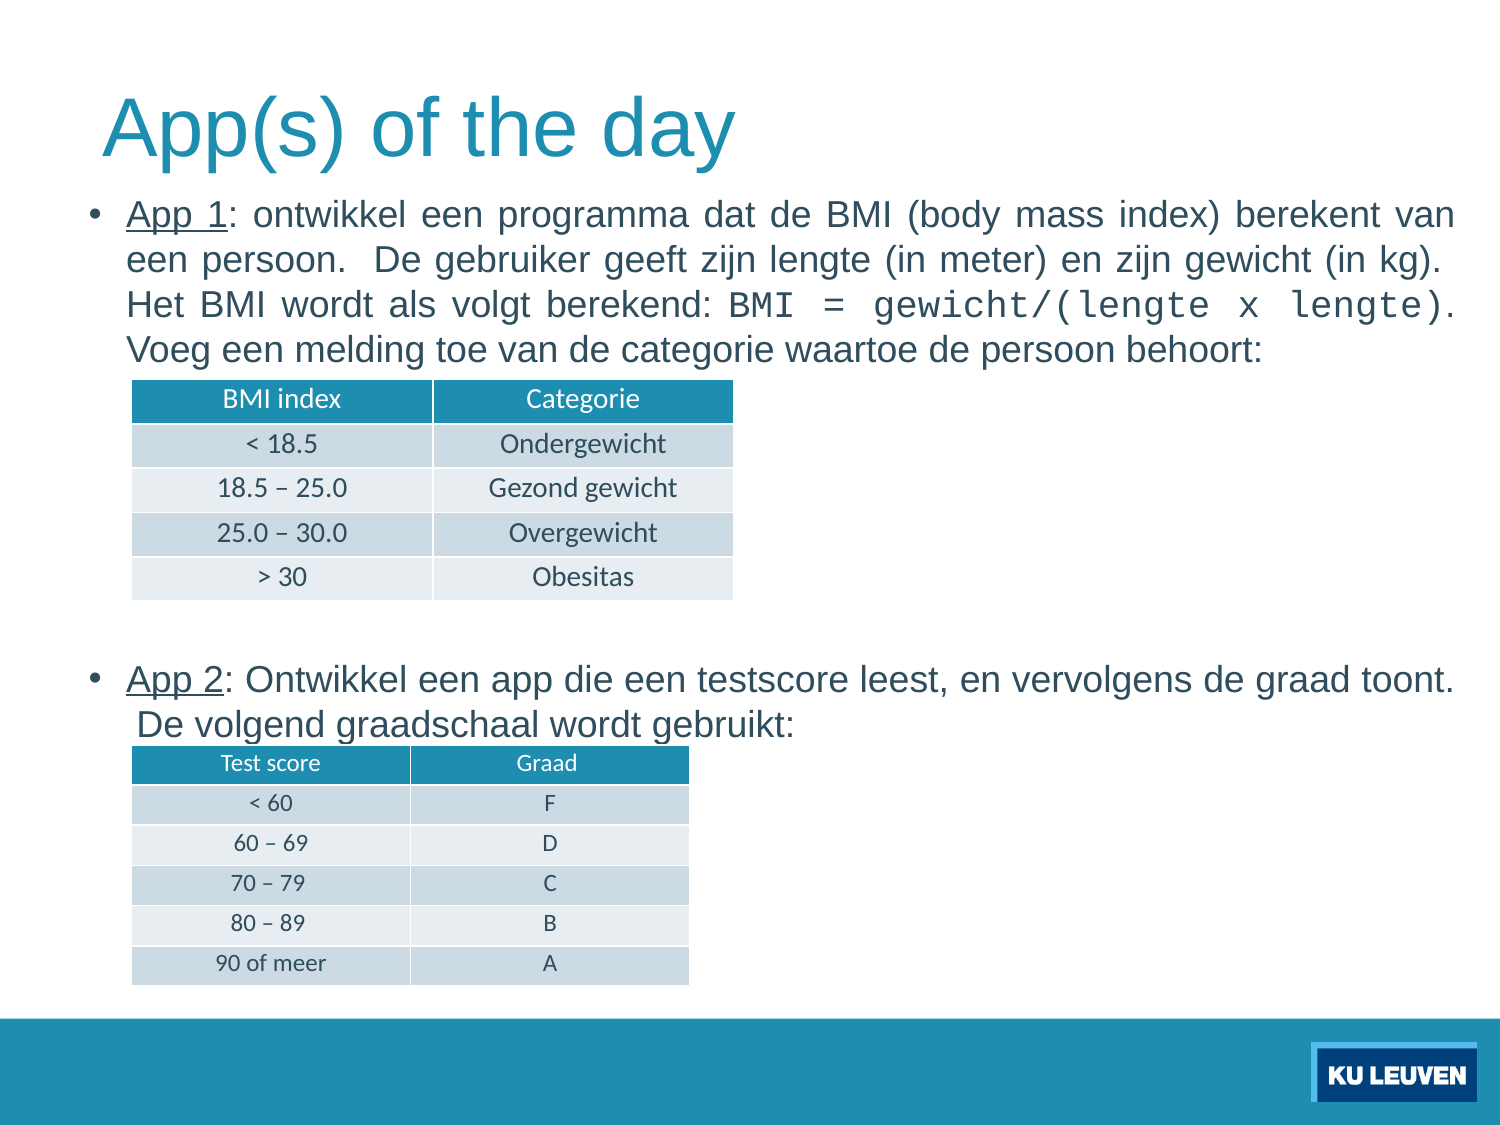

# App(s) of the day
App 1: ontwikkel een programma dat de BMI (body mass index) berekent van een persoon.  De gebruiker geeft zijn lengte (in meter) en zijn gewicht (in kg).  Het BMI wordt als volgt berekend: BMI = gewicht/(lengte x lengte). Voeg een melding toe van de categorie waartoe de persoon behoort:

App 2: Ontwikkel een app die een testscore leest, en vervolgens de graad toont.  De volgend graadschaal wordt gebruikt:

| BMI index | Categorie |
| --- | --- |
| < 18.5 | Ondergewicht |
| 18.5 – 25.0 | Gezond gewicht |
| 25.0 – 30.0 | Overgewicht |
| > 30 | Obesitas |
| Test score | Graad |
| --- | --- |
| < 60 | F |
| 60 – 69 | D |
| 70 – 79 | C |
| 80 – 89 | B |
| 90 of meer | A |